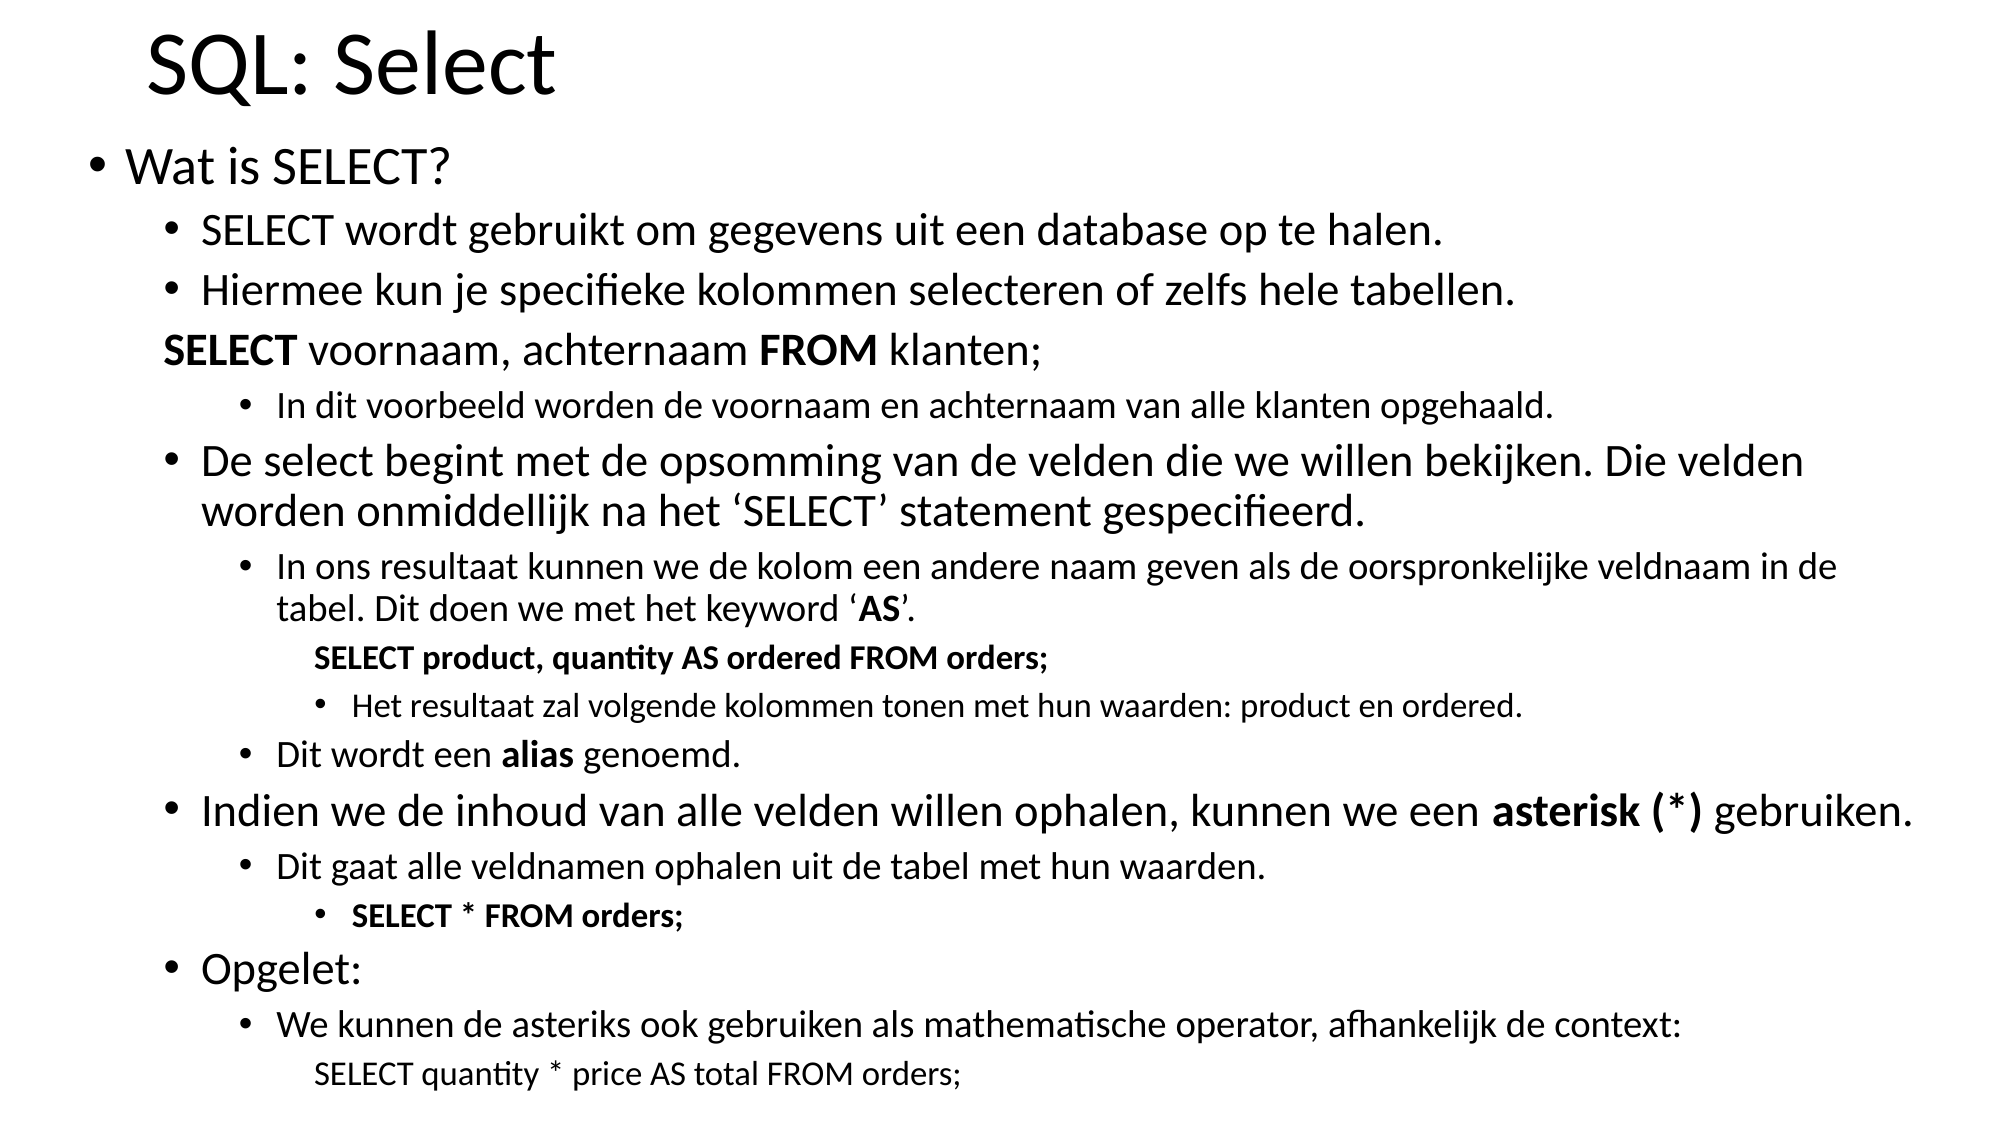

# SQL: Select
Wat is SELECT?
SELECT wordt gebruikt om gegevens uit een database op te halen.
Hiermee kun je specifieke kolommen selecteren of zelfs hele tabellen.
	SELECT voornaam, achternaam FROM klanten;
In dit voorbeeld worden de voornaam en achternaam van alle klanten opgehaald.
De select begint met de opsomming van de velden die we willen bekijken. Die velden worden onmiddellijk na het ‘SELECT’ statement gespecifieerd.
In ons resultaat kunnen we de kolom een andere naam geven als de oorspronkelijke veldnaam in de tabel. Dit doen we met het keyword ‘AS’.
SELECT product, quantity AS ordered FROM orders;
Het resultaat zal volgende kolommen tonen met hun waarden: product en ordered.
Dit wordt een alias genoemd.
Indien we de inhoud van alle velden willen ophalen, kunnen we een asterisk (*) gebruiken.
Dit gaat alle veldnamen ophalen uit de tabel met hun waarden.
SELECT * FROM orders;
Opgelet:
We kunnen de asteriks ook gebruiken als mathematische operator, afhankelijk de context:
SELECT quantity * price AS total FROM orders;